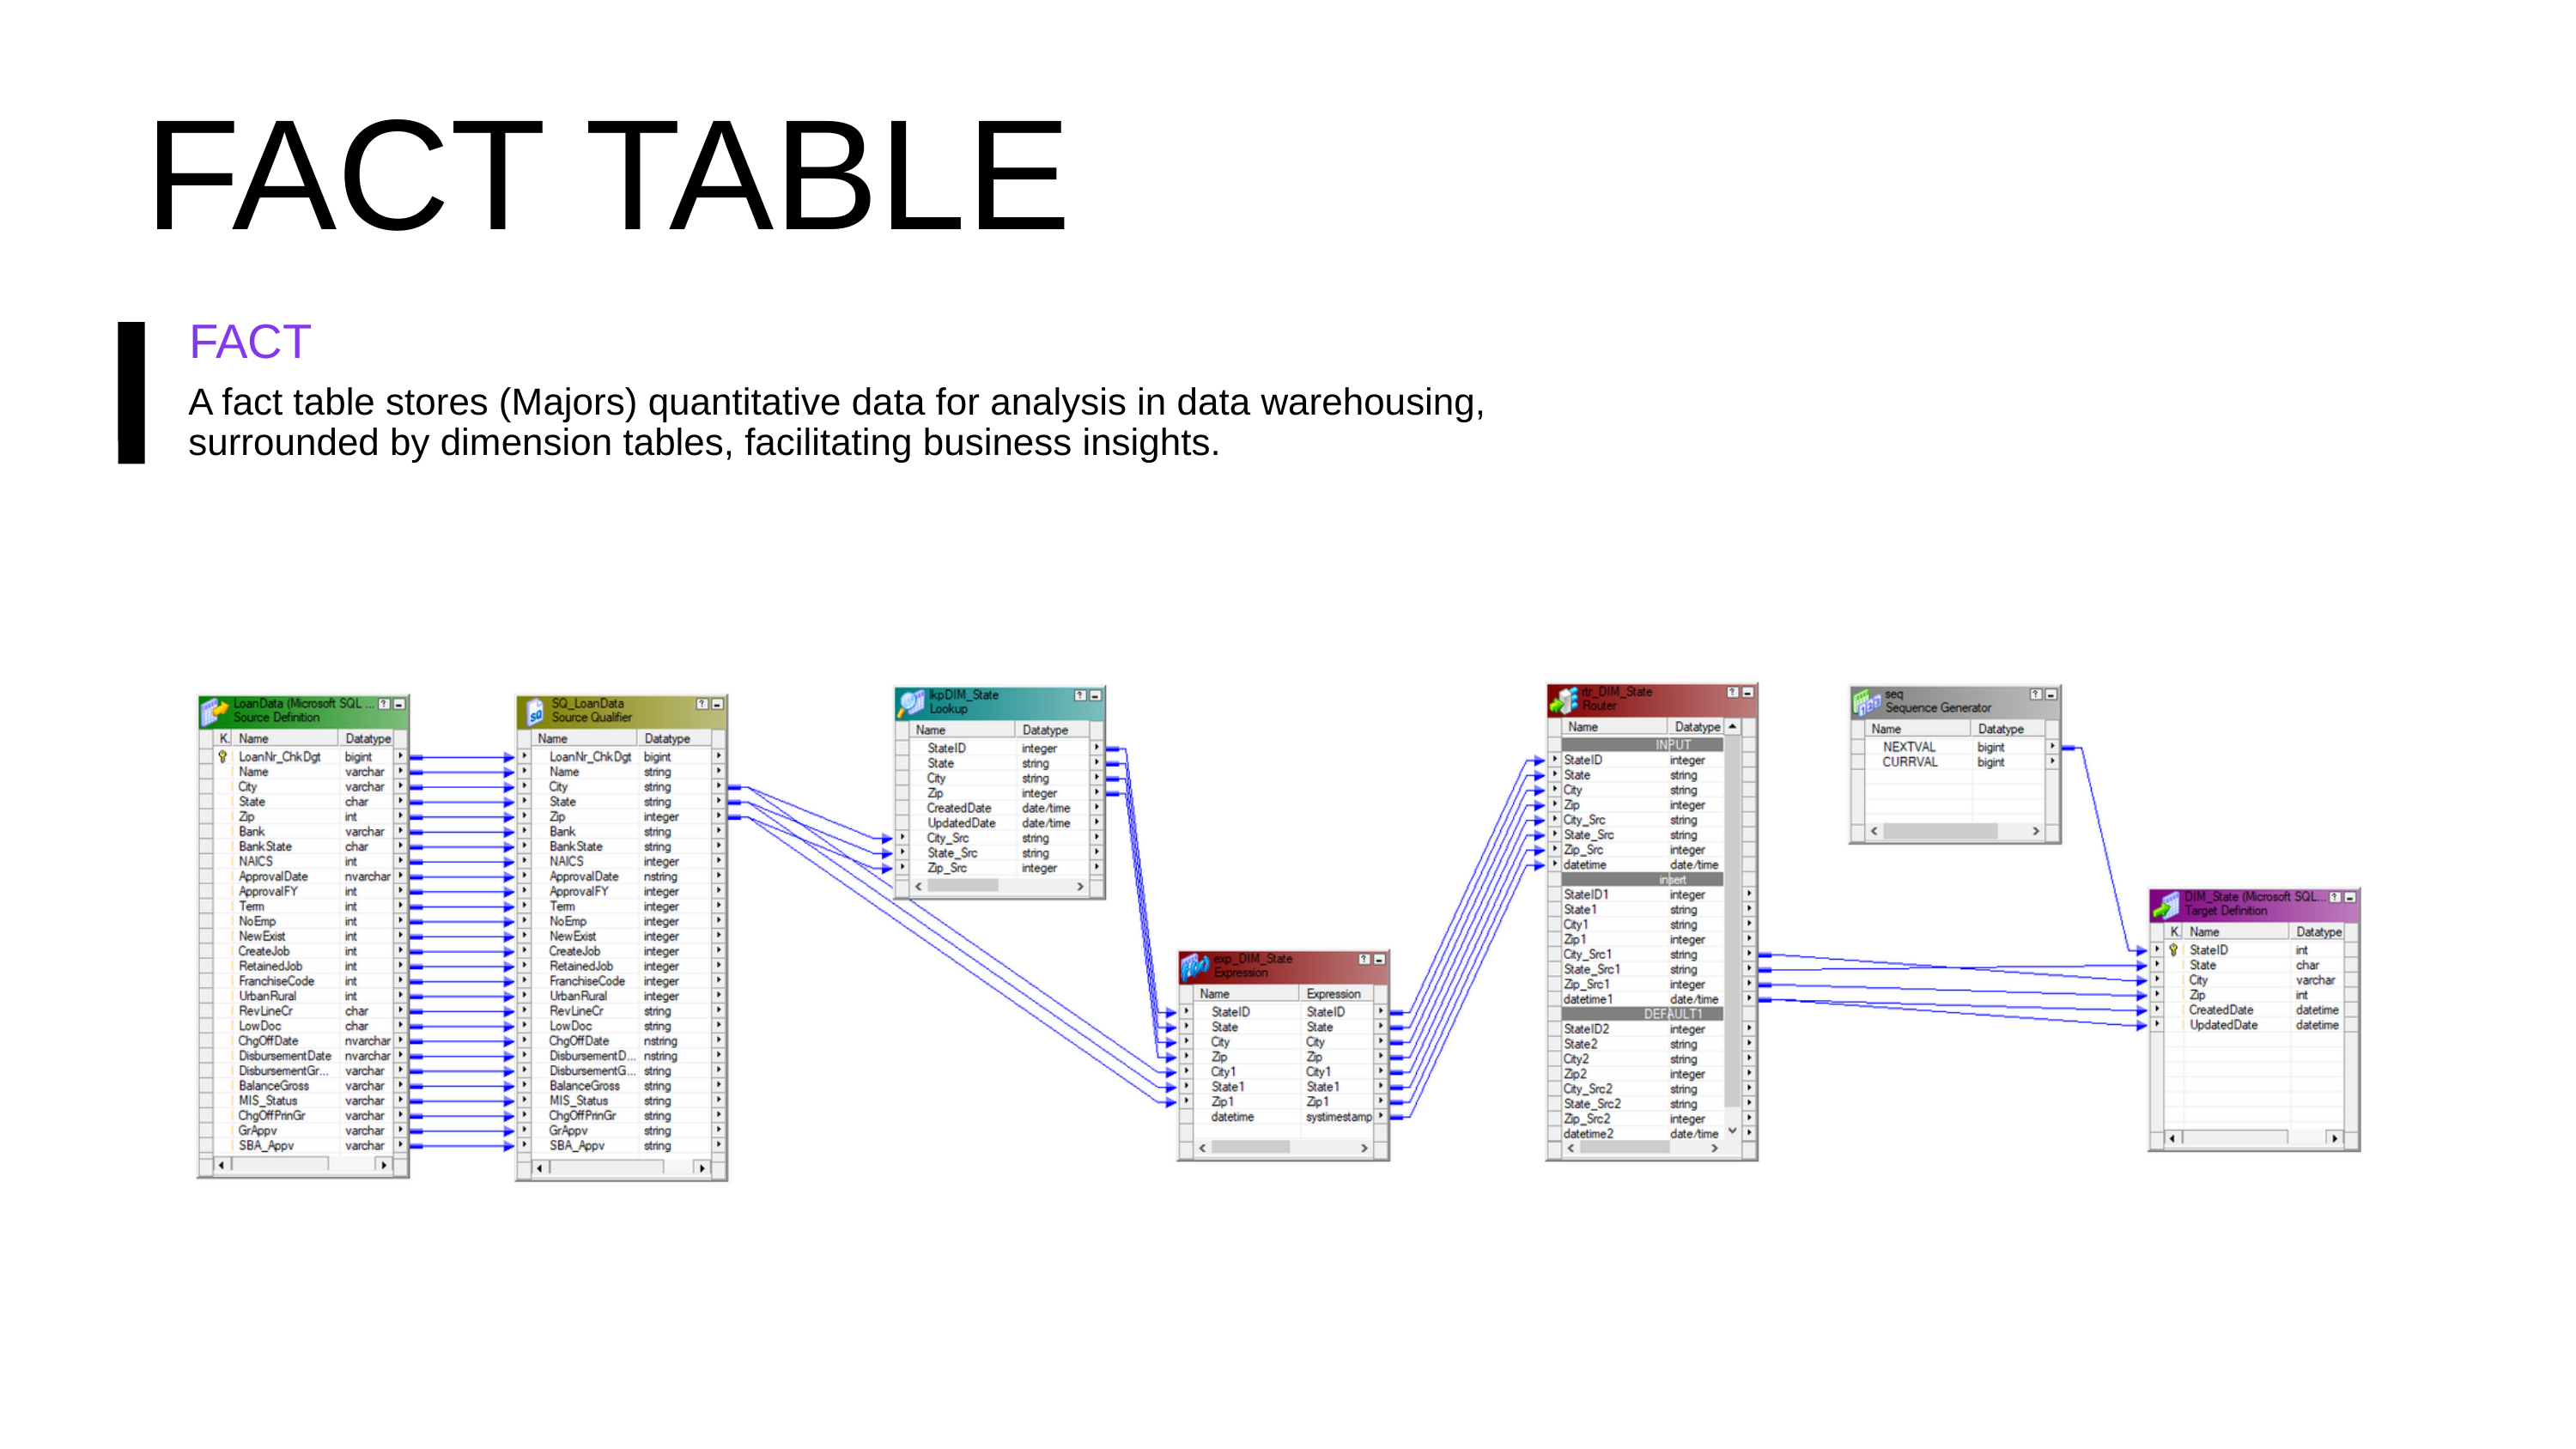

FACT TABLE
FACT

A fact table stores (Majors) quantitative data for analysis in data warehousing, surrounded by dimension tables, facilitating business insights.